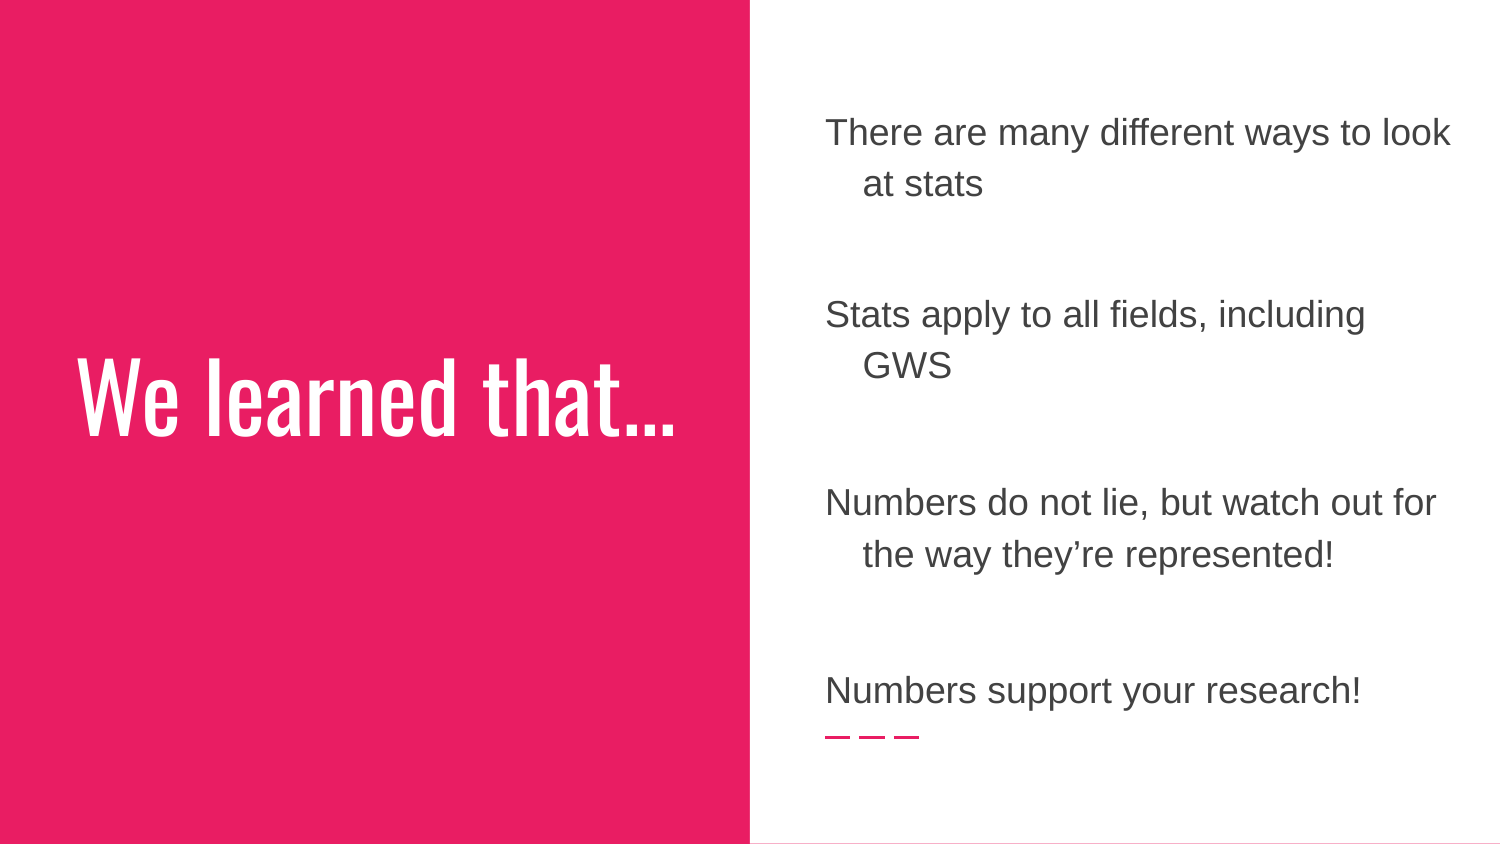

There are many different ways to look at stats
Stats apply to all fields, including GWS
Numbers do not lie, but watch out for the way they’re represented!
Numbers support your research!
# We learned that...